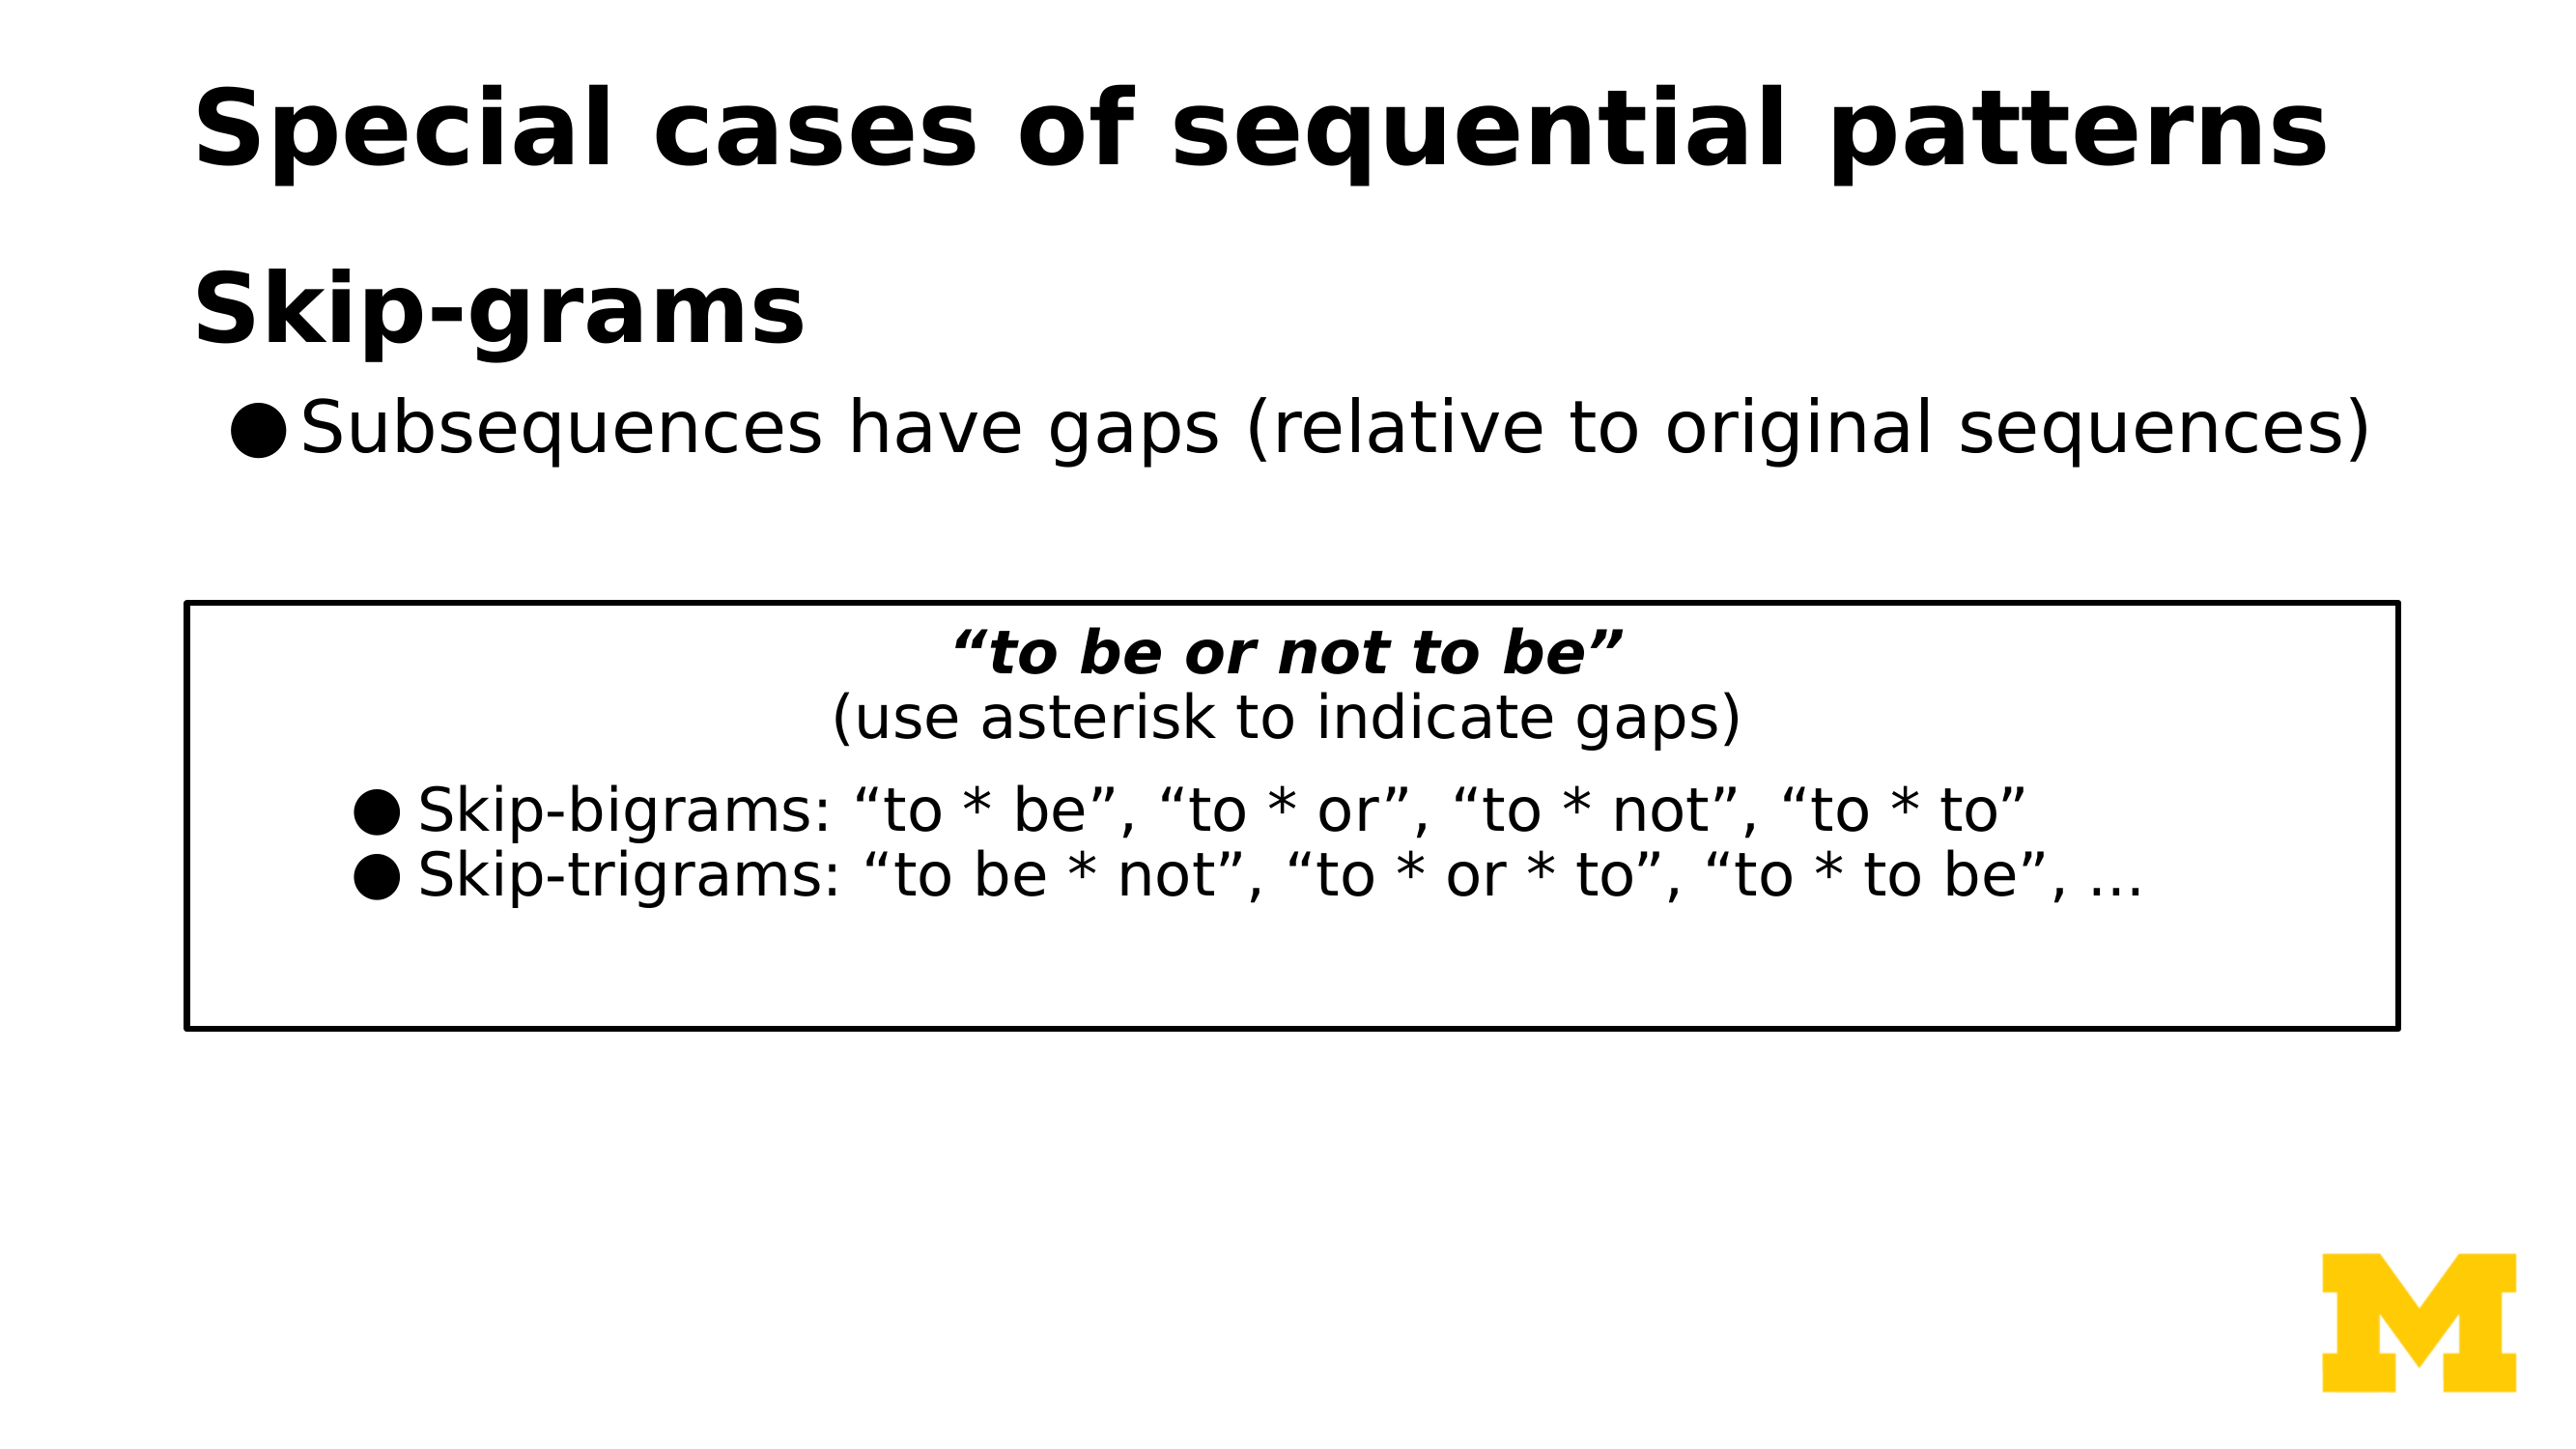

# Special cases of sequential patterns
Skip-grams
Subsequences have gaps (relative to original sequences)

“to be or not to be”
(use asterisk to indicate gaps)
Skip-bigrams: “to * be”, “to * or”, “to * not”, “to * to”
Skip-trigrams: “to be * not”, “to * or * to”, “to * to be”, ...